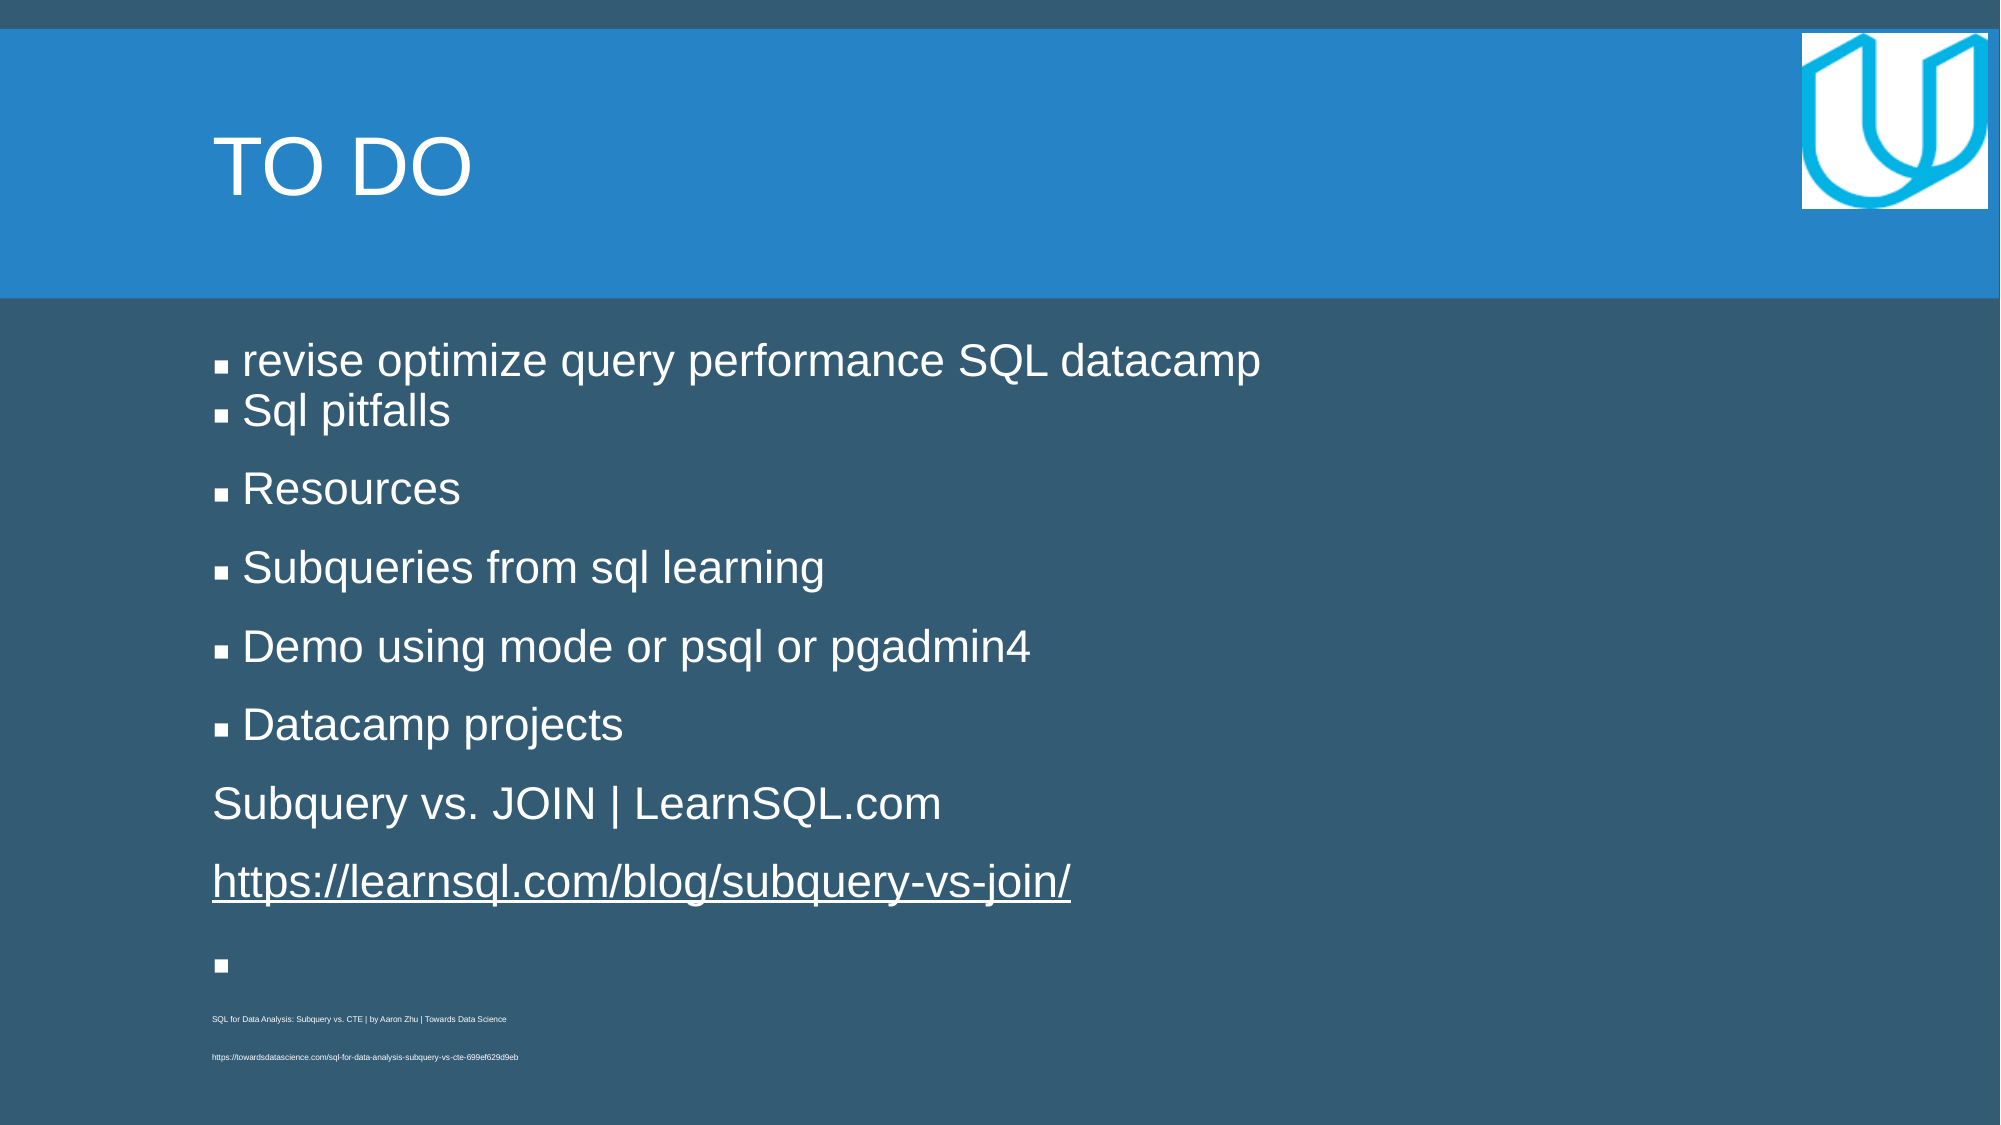

TO DO
revise optimize query performance SQL datacamp
Sql pitfalls
Resources
Subqueries from sql learning
Demo using mode or psql or pgadmin4
Datacamp projects
Subquery vs. JOIN | LearnSQL.com
https://learnsql.com/blog/subquery-vs-join/

SQL for Data Analysis: Subquery vs. CTE | by Aaron Zhu | Towards Data Science
https://towardsdatascience.com/sql-for-data-analysis-subquery-vs-cte-699ef629d9eb

“Common Table Expression(CTE) in SQL Server” | by Smita Gudale | Medium
https://medium.com/@smitagudale712/common-table-expression-cte-in-sql-server-c6dfb8a461ee

How to use CTEs in SQL. How to use a Common Table Expression to… | by Jason Lee | Towards Data Science
https://towardsdatascience.com/using-ctes-to-improve-sql-queries-dfcb04b7edf0

Basic SQL Techniques For Data Analysis | by Ektamanvar | Mar, 2022 | Medium
https://ektamanvar23.medium.com/sql-techniques-for-data-analysis-92d85de3c32a

Window Functions in SQL: Aggregating Values | by Michael Grogan | Towards Data Science
https://towardsdatascience.com/window-functions-in-sql-aggregating-values-278f2bdb545

Common Table Expressions: When and How to Use Them | Tutorial by Chartio
https://chartio.com/resources/tutorials/using-common-table-expressions/

MySQL | Recursive CTE (Common Table Expressions) - GeeksforGeeks
https://www.geeksforgeeks.org/mysql-recursive-cte-common-table-expressions/

What if ... you had to use parameters in SQL queries - Castor Blog
https://www.castordoc.com/blog/what-if-you-had-to-use-parameters-in-sql-queries